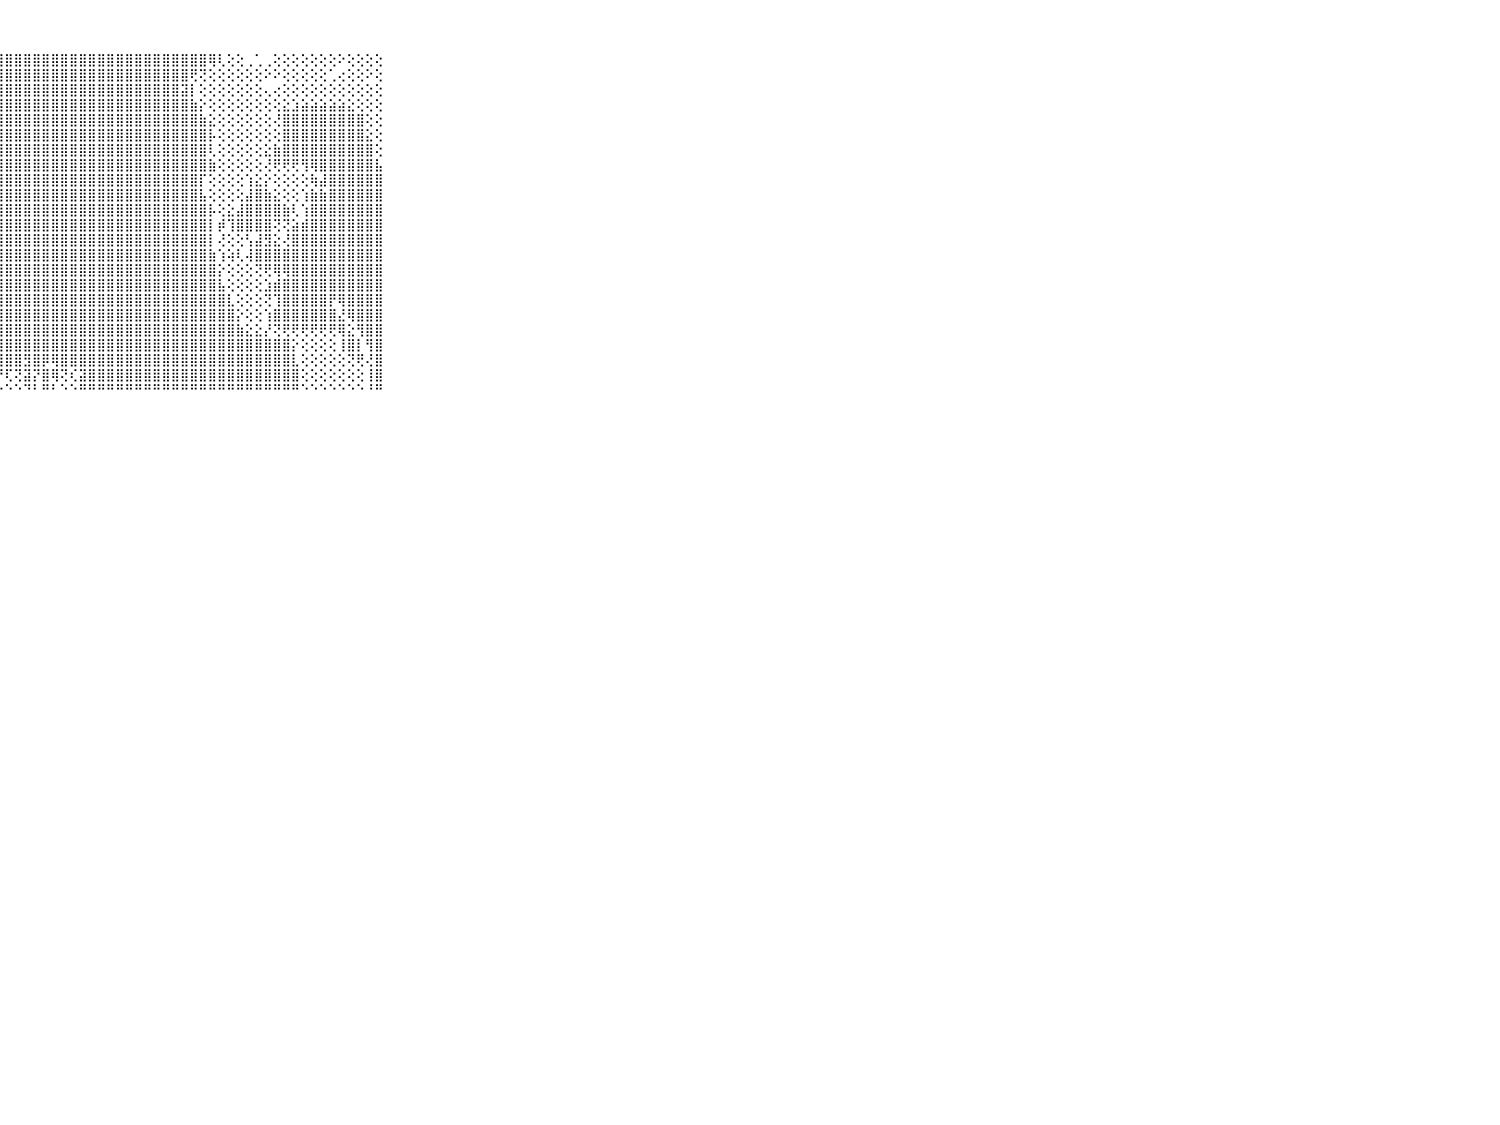

⠀⠀⠀⠀⠀⠀⠀⠀⠀⠀⠀⣿⣿⣿⣿⣿⣿⣿⣿⣿⣿⣿⣿⣿⣿⣿⣿⣿⣿⣿⣿⣿⣿⣿⣿⣿⣿⣿⣿⣿⣿⣿⣿⣿⣿⣿⣿⣿⣿⣿⢿⢇⢕⢕⢀⢁⢀⢕⢕⢕⢕⢕⢕⢕⠕⢕⢕⢕⢕⠀⠀⠀⠀⠀⠀⠀⠀⠀⠀⠀⠀
⠀⠀⠀⠀⠀⠀⠀⠀⠀⠀⠀⣿⣿⣿⣿⣿⣿⣿⣿⣿⣿⣿⣿⣿⣿⣿⣿⣿⣿⣿⣿⣿⣿⣿⣿⣿⣿⣿⣿⣿⣿⣿⣿⣿⣿⣿⣿⣿⢟⢝⢕⢕⢕⢕⢕⢕⠕⠕⢕⢕⢕⢕⢕⢁⢔⢕⢕⠕⢕⠀⠀⠀⠀⠀⠀⠀⠀⠀⠀⠀⠀
⠀⠀⠀⠀⠀⠀⠀⠀⠀⠀⠀⣿⣿⣿⣿⣿⣿⣿⣿⣿⣿⣿⣿⣿⣿⣿⣿⣿⣿⣿⣿⣿⣿⣿⣿⣿⣿⣿⣿⣿⣿⣿⣿⣿⣿⣿⣿⣽⡇⢕⢕⢕⢕⢕⢕⢕⢄⢔⢕⢕⢕⢕⢕⢕⢕⢕⢕⢕⢕⠀⠀⠀⠀⠀⠀⠀⠀⠀⠀⠀⠀
⠀⠀⠀⠀⠀⠀⠀⠀⠀⠀⠀⣿⣿⣿⣿⣿⣿⣿⣿⣿⣿⣿⣿⣿⣿⣿⣿⣿⣿⣿⣿⣿⣿⣿⣿⣿⣿⣿⣿⣿⣿⣿⣿⣿⣿⣿⣿⣿⣷⡕⢕⢕⢕⢕⢕⢕⢕⢕⣕⣱⣵⣵⣵⣵⣵⣕⢕⢕⢕⠀⠀⠀⠀⠀⠀⠀⠀⠀⠀⠀⠀
⠀⠀⠀⠀⠀⠀⠀⠀⠀⠀⠀⣿⣿⣿⣿⣿⣿⣿⣿⣿⣿⣿⣿⣿⣿⣿⣿⣿⣿⣿⣿⣿⣿⣿⣿⣿⣿⣿⣿⣿⣿⣿⣿⣿⣿⣿⣿⣿⣿⣷⣕⢕⢕⢕⢕⢕⢕⢜⣿⣿⣿⣿⣿⣿⣿⣿⣿⢕⢕⠀⠀⠀⠀⠀⠀⠀⠀⠀⠀⠀⠀
⠀⠀⠀⠀⠀⠀⠀⠀⠀⠀⠀⣿⣿⣿⣿⣿⣿⣿⣿⣿⣿⣿⣿⣿⣿⣿⣿⣿⣿⣿⣿⣿⣿⣿⣿⣿⣿⣿⣿⣿⣿⣿⣿⣿⣿⣿⣿⣿⣿⣿⡧⢕⢕⢕⢕⢕⢕⢕⣿⣿⣿⣿⣿⣿⣿⣿⣿⣕⢕⠀⠀⠀⠀⠀⠀⠀⠀⠀⠀⠀⠀
⠀⠀⠀⠀⠀⠀⠀⠀⠀⠀⠀⣿⣿⣿⣿⣿⣿⣿⣿⣿⣿⣿⣿⣿⣿⣿⣿⣿⣿⣿⣿⣿⣿⣿⣿⣿⣿⣿⣿⣿⣿⣿⣿⣿⣿⣿⣿⣿⣿⣿⢇⢕⢕⢕⢕⢕⣕⣷⣿⣿⣿⣿⣿⣿⣿⣿⣿⣿⢕⠀⠀⠀⠀⠀⠀⠀⠀⠀⠀⠀⠀
⠀⠀⠀⠀⠀⠀⠀⠀⠀⠀⠀⣿⣿⣿⣿⣿⣿⣿⣿⣿⣿⣿⣿⣿⣿⣿⣿⣿⣿⣿⣿⣿⣿⣿⣿⣿⣿⣿⣿⣿⣿⣿⣿⣿⣿⣿⣿⣿⣿⣿⣷⢕⢕⢕⢕⢕⢜⢟⢟⢟⢻⢿⣿⣿⣿⣿⣿⣿⣧⠀⠀⠀⠀⠀⠀⠀⠀⠀⠀⠀⠀
⠀⠀⠀⠀⠀⠀⠀⠀⠀⠀⠀⣿⣿⣿⣿⣿⣿⣿⣿⣿⣿⣿⣿⣿⣿⣿⣿⣿⣿⣿⣿⣿⣿⣿⣿⣿⣿⣿⣿⣿⣿⣿⣿⣿⣿⣿⣿⣿⣿⡏⢕⢕⢕⢕⢱⣕⡕⢕⢕⢕⢕⢷⣼⣿⣿⣿⣿⣿⣿⠀⠀⠀⠀⠀⠀⠀⠀⠀⠀⠀⠀
⠀⠀⠀⠀⠀⠀⠀⠀⠀⠀⠀⣿⣿⣿⣿⣿⣿⣿⣿⣿⣿⣿⣿⣿⣿⣿⣿⣿⣿⣿⣿⣿⣿⣿⣿⣿⣿⣿⣿⣿⣿⣿⣿⣿⣿⣿⣿⣿⣿⣧⢕⢕⢕⢕⣼⣿⣷⣕⢕⢕⢱⣷⣷⣿⣿⣿⣿⣿⣿⠀⠀⠀⠀⠀⠀⠀⠀⠀⠀⠀⠀
⠀⠀⠀⠀⠀⠀⠀⠀⠀⠀⠀⣿⣿⣿⣿⣿⣿⣿⣿⣿⣿⣿⣿⣿⣿⣿⣿⣿⣿⣿⣿⣿⣿⣿⣿⣿⣿⣿⣿⣿⣿⣿⣿⣿⣿⣿⣿⣿⣿⣿⡧⢕⣕⣼⣿⣿⣿⣿⣷⢇⢱⣿⣿⣿⣿⣿⣿⣿⣿⠀⠀⠀⠀⠀⠀⠀⠀⠀⠀⠀⠀
⠀⠀⠀⠀⠀⠀⠀⠀⠀⠀⠀⣿⣿⣿⣿⣿⣿⣿⣿⣿⣿⣿⣿⣿⣿⣿⣿⣿⣿⣿⣿⣿⣿⣿⣿⣿⣿⣿⣿⣿⣿⣿⣿⣿⣿⣿⣿⣿⣿⣿⡇⡾⢹⣿⣿⣿⣿⢝⢝⣵⣾⣿⣿⣿⣿⣿⣿⣿⣿⠀⠀⠀⠀⠀⠀⠀⠀⠀⠀⠀⠀
⠀⠀⠀⠀⠀⠀⠀⠀⠀⠀⠀⣿⣿⣿⣿⣿⣿⣿⣿⣿⣿⣿⣿⣿⣿⣿⣿⣿⣿⣿⣿⣿⣿⣿⣿⣿⣿⣿⣿⣿⣿⣿⣿⣿⣿⣿⣿⣿⣿⣿⡇⢜⢕⢕⢣⣼⣻⣕⢜⣿⣿⣿⣿⣿⣿⣿⣿⣿⣿⠀⠀⠀⠀⠀⠀⠀⠀⠀⠀⠀⠀
⠀⠀⠀⠀⠀⠀⠀⠀⠀⠀⠀⣿⣿⣿⣿⣿⣿⣿⣿⣿⣿⣿⣿⣿⣿⣿⣿⣿⣿⣿⣿⣿⣿⣿⣿⣿⣿⣿⣿⣿⣿⣿⣿⣿⣿⣿⣿⣿⣿⣿⣷⢱⢵⢇⢼⣿⣿⣿⣿⣿⣿⣿⣿⣿⣿⣿⣿⣿⣿⠀⠀⠀⠀⠀⠀⠀⠀⠀⠀⠀⠀
⠀⠀⠀⠀⠀⠀⠀⠀⠀⠀⠀⣿⣿⣿⣿⣿⣿⣿⣿⣿⣿⣿⣿⣿⣿⣿⣿⣿⣿⣿⣿⣿⣿⣿⣿⣿⣿⣿⣿⣿⣿⣿⣿⣿⣿⣿⣿⣿⣿⣿⣿⡕⢕⢕⢕⢝⢟⢿⢿⣿⣿⣿⣿⣿⣿⣿⣿⣿⣿⠀⠀⠀⠀⠀⠀⠀⠀⠀⠀⠀⠀
⠀⠀⠀⠀⠀⠀⠀⠀⠀⠀⠀⣿⣿⣿⣿⣿⣿⣿⣿⣿⣿⣿⣿⣿⣿⣿⣿⣿⣿⣿⣿⣿⣿⣿⣿⣿⣿⣿⣿⣿⣿⣿⣿⣿⣿⣿⣿⣿⣿⣿⣿⣧⢕⢕⢕⢕⣱⣾⣿⣿⣿⣿⣿⣿⣿⣿⣿⣿⣿⠀⠀⠀⠀⠀⠀⠀⠀⠀⠀⠀⠀
⠀⠀⠀⠀⠀⠀⠀⠀⠀⠀⠀⣿⣿⣿⣿⣿⣿⣿⣿⣿⣿⣿⣿⣿⣿⣿⣿⣿⣿⣿⣿⣿⣿⣿⣿⣿⣿⣿⣿⣿⣿⣿⣿⣿⣿⣿⣿⣿⣿⣿⣿⣿⣇⢕⢕⢕⢝⢹⣿⣿⣿⣿⣿⡟⢿⣿⣿⣿⣿⠀⠀⠀⠀⠀⠀⠀⠀⠀⠀⠀⠀
⠀⠀⠀⠀⠀⠀⠀⠀⠀⠀⠀⣿⣿⣿⣿⣿⣿⣿⣿⣿⣿⣿⣿⣿⣿⣿⣿⣿⣿⣿⣿⣿⣿⣿⣿⣿⣿⣿⣿⣿⣿⣿⣿⣿⣿⣿⣿⣿⣿⣿⣿⣿⣿⡕⢕⢕⢱⣿⣿⣿⣿⣿⣿⣿⣜⢿⣿⣿⣿⠀⠀⠀⠀⠀⠀⠀⠀⠀⠀⠀⠀
⠀⠀⠀⠀⠀⠀⠀⠀⠀⠀⠀⣿⣿⣿⣿⣿⣿⣿⣿⣿⣿⣿⣿⣿⣿⣿⣿⣿⣿⣿⣿⣿⣿⣿⣿⣿⣿⣿⣿⣿⣿⣿⣿⣿⣿⣿⣿⣿⣿⣿⣿⣿⣿⣷⣕⣕⡜⢝⢟⢟⢟⢟⢟⢟⢿⣕⢻⣿⣿⠀⠀⠀⠀⠀⠀⠀⠀⠀⠀⠀⠀
⠀⠀⠀⠀⠀⠀⠀⠀⠀⠀⠀⣿⣿⣿⣿⣿⣿⣿⣿⣿⣿⣿⣿⣿⣿⣿⣿⣿⣿⣿⣿⣿⣿⣿⣿⣿⣿⣿⣿⣿⣿⣿⣿⣿⣿⣿⣿⣿⣿⣿⣿⣿⣿⣿⣿⣿⣿⣿⣿⡕⢕⢕⢕⢕⢸⣿⡇⢻⣿⠀⠀⠀⠀⠀⠀⠀⠀⠀⠀⠀⠀
⠀⠀⠀⠀⠀⠀⠀⠀⠀⠀⠀⣿⣿⣿⣿⣿⣿⣿⣿⣿⣿⣿⣿⣿⣿⣿⣿⣿⣿⣿⣻⣿⡿⢿⣿⣿⣿⣿⣿⣿⣿⣿⣿⣿⣿⣿⣿⣿⣿⣿⣿⣿⣿⣿⣿⣿⣿⣿⣿⣇⢕⢕⢕⢕⢕⢝⢟⢜⣿⠀⠀⠀⠀⠀⠀⠀⠀⠀⠀⠀⠀
⠀⠀⠀⠀⠀⠀⠀⠀⠀⠀⠀⣿⣿⣿⣿⣿⣿⣿⣿⣿⣿⣿⣿⣿⣿⣿⣿⡝⢏⢝⣽⡝⣿⢿⢝⢎⣽⣿⣿⣿⣿⣿⣿⣿⣿⣿⣿⣿⣿⣿⣿⣿⣿⣿⣿⣿⣿⣿⣿⣿⢕⢕⢕⢕⢕⢕⢕⢸⣿⠀⠀⠀⠀⠀⠀⠀⠀⠀⠀⠀⠀
⠀⠀⠀⠀⠀⠀⠀⠀⠀⠀⠀⠛⠛⠛⠛⠛⠛⠛⠛⠛⠛⠛⠛⠛⠛⠛⠛⠑⠑⠑⠙⠃⠛⠃⠑⠑⠛⠛⠛⠛⠛⠛⠛⠛⠛⠛⠛⠛⠛⠛⠛⠛⠛⠛⠛⠛⠛⠛⠛⠛⠑⠑⠑⠑⠑⠑⠑⠘⠛⠀⠀⠀⠀⠀⠀⠀⠀⠀⠀⠀⠀